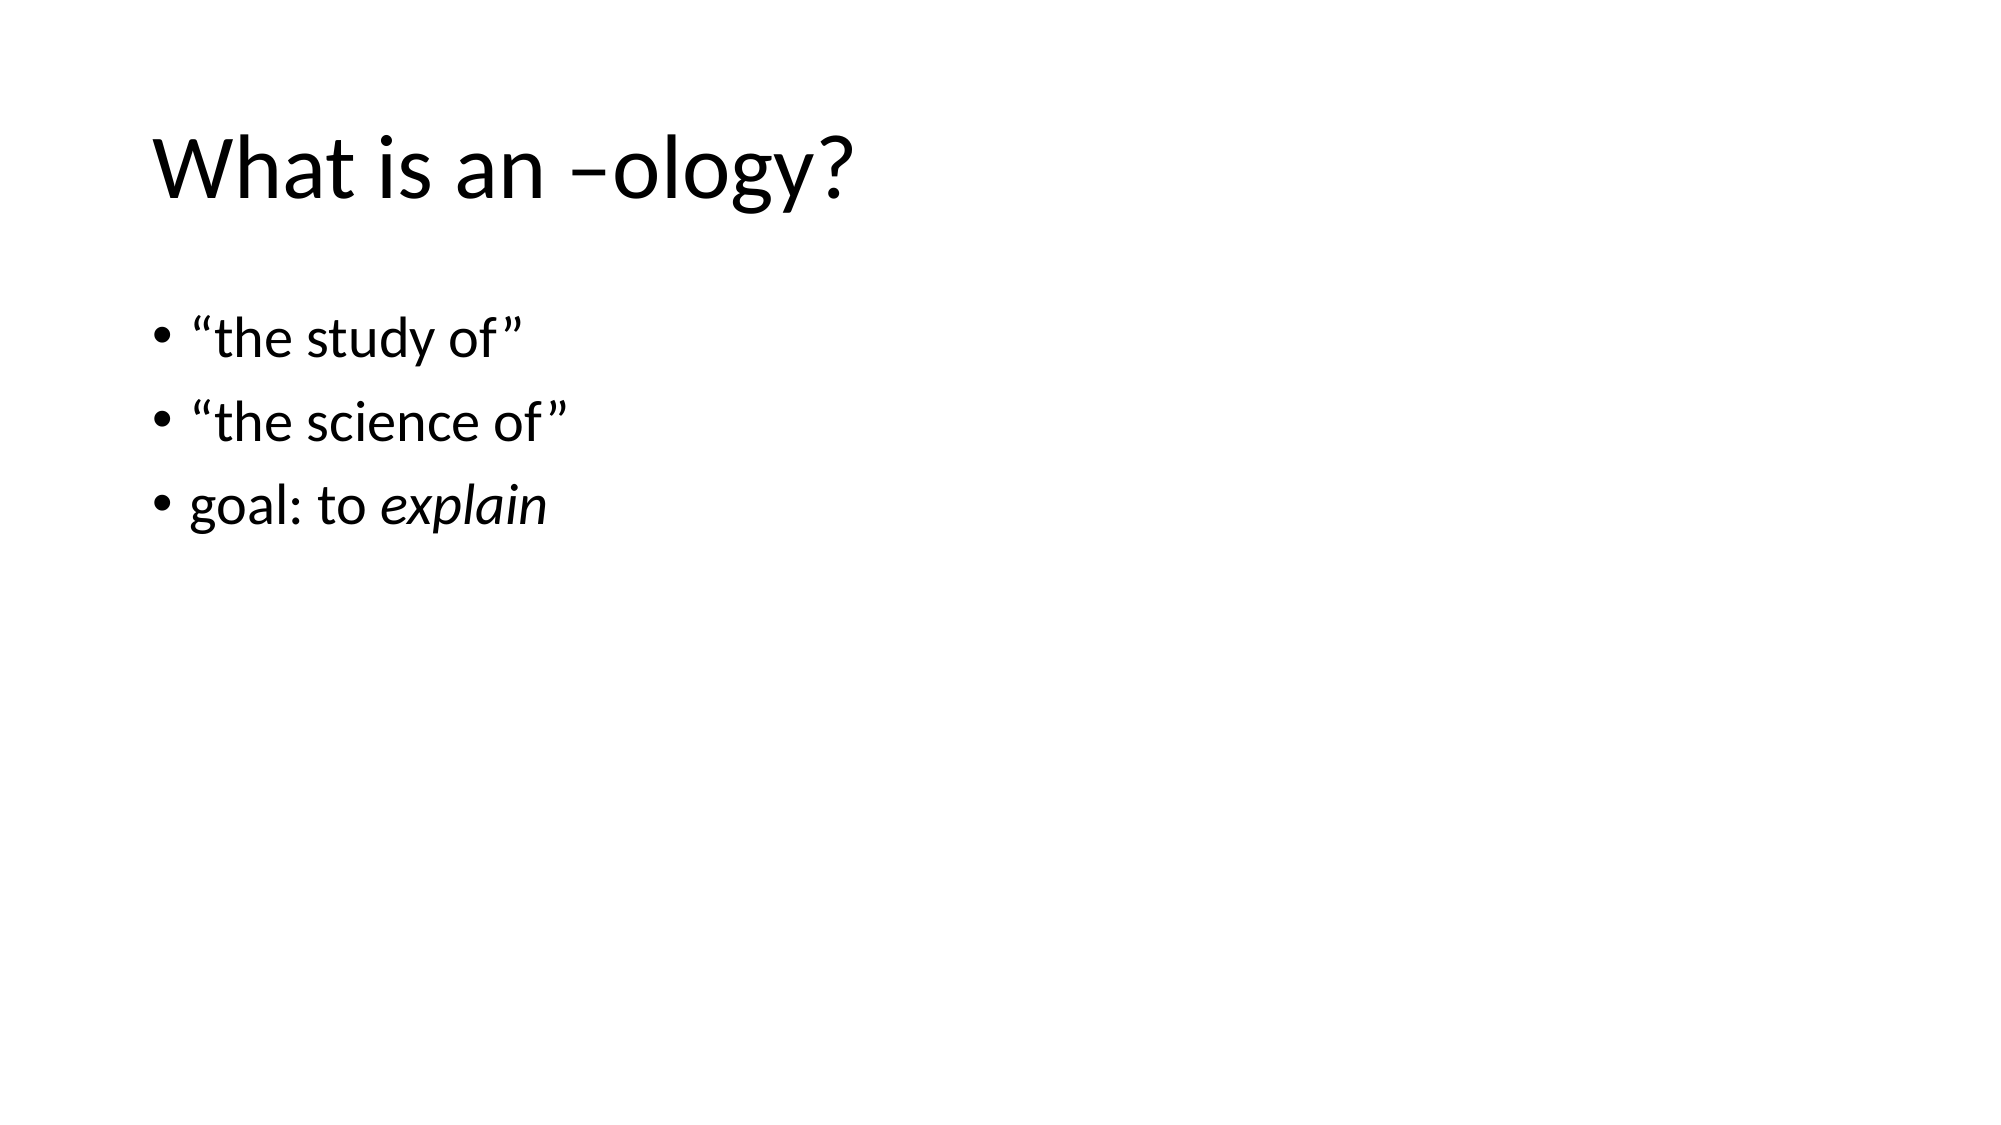

# What is an –ology?
“the study of”
“the science of”
goal: to explain